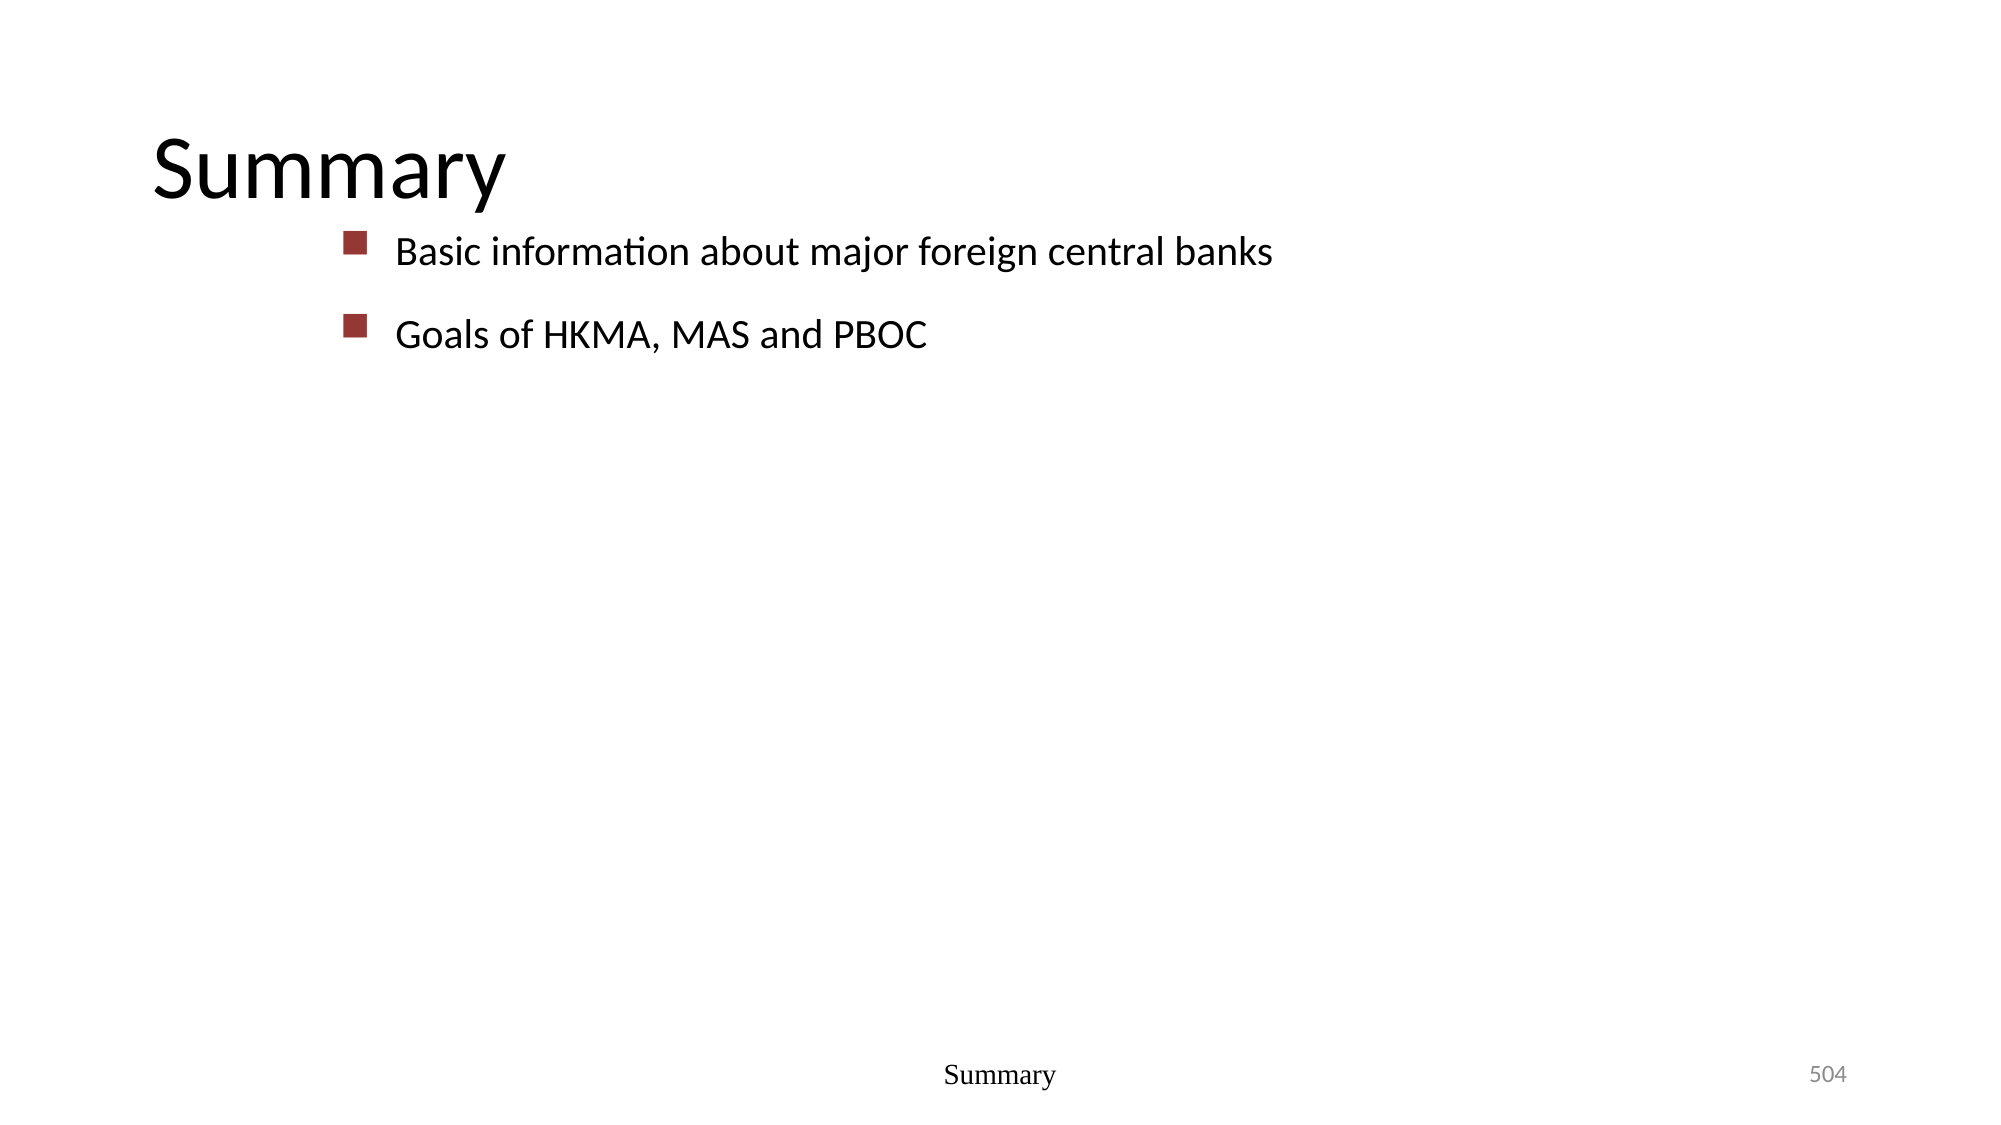

# Summary
Basic information about major foreign central banks
Goals of HKMA, MAS and PBOC
504
Summary